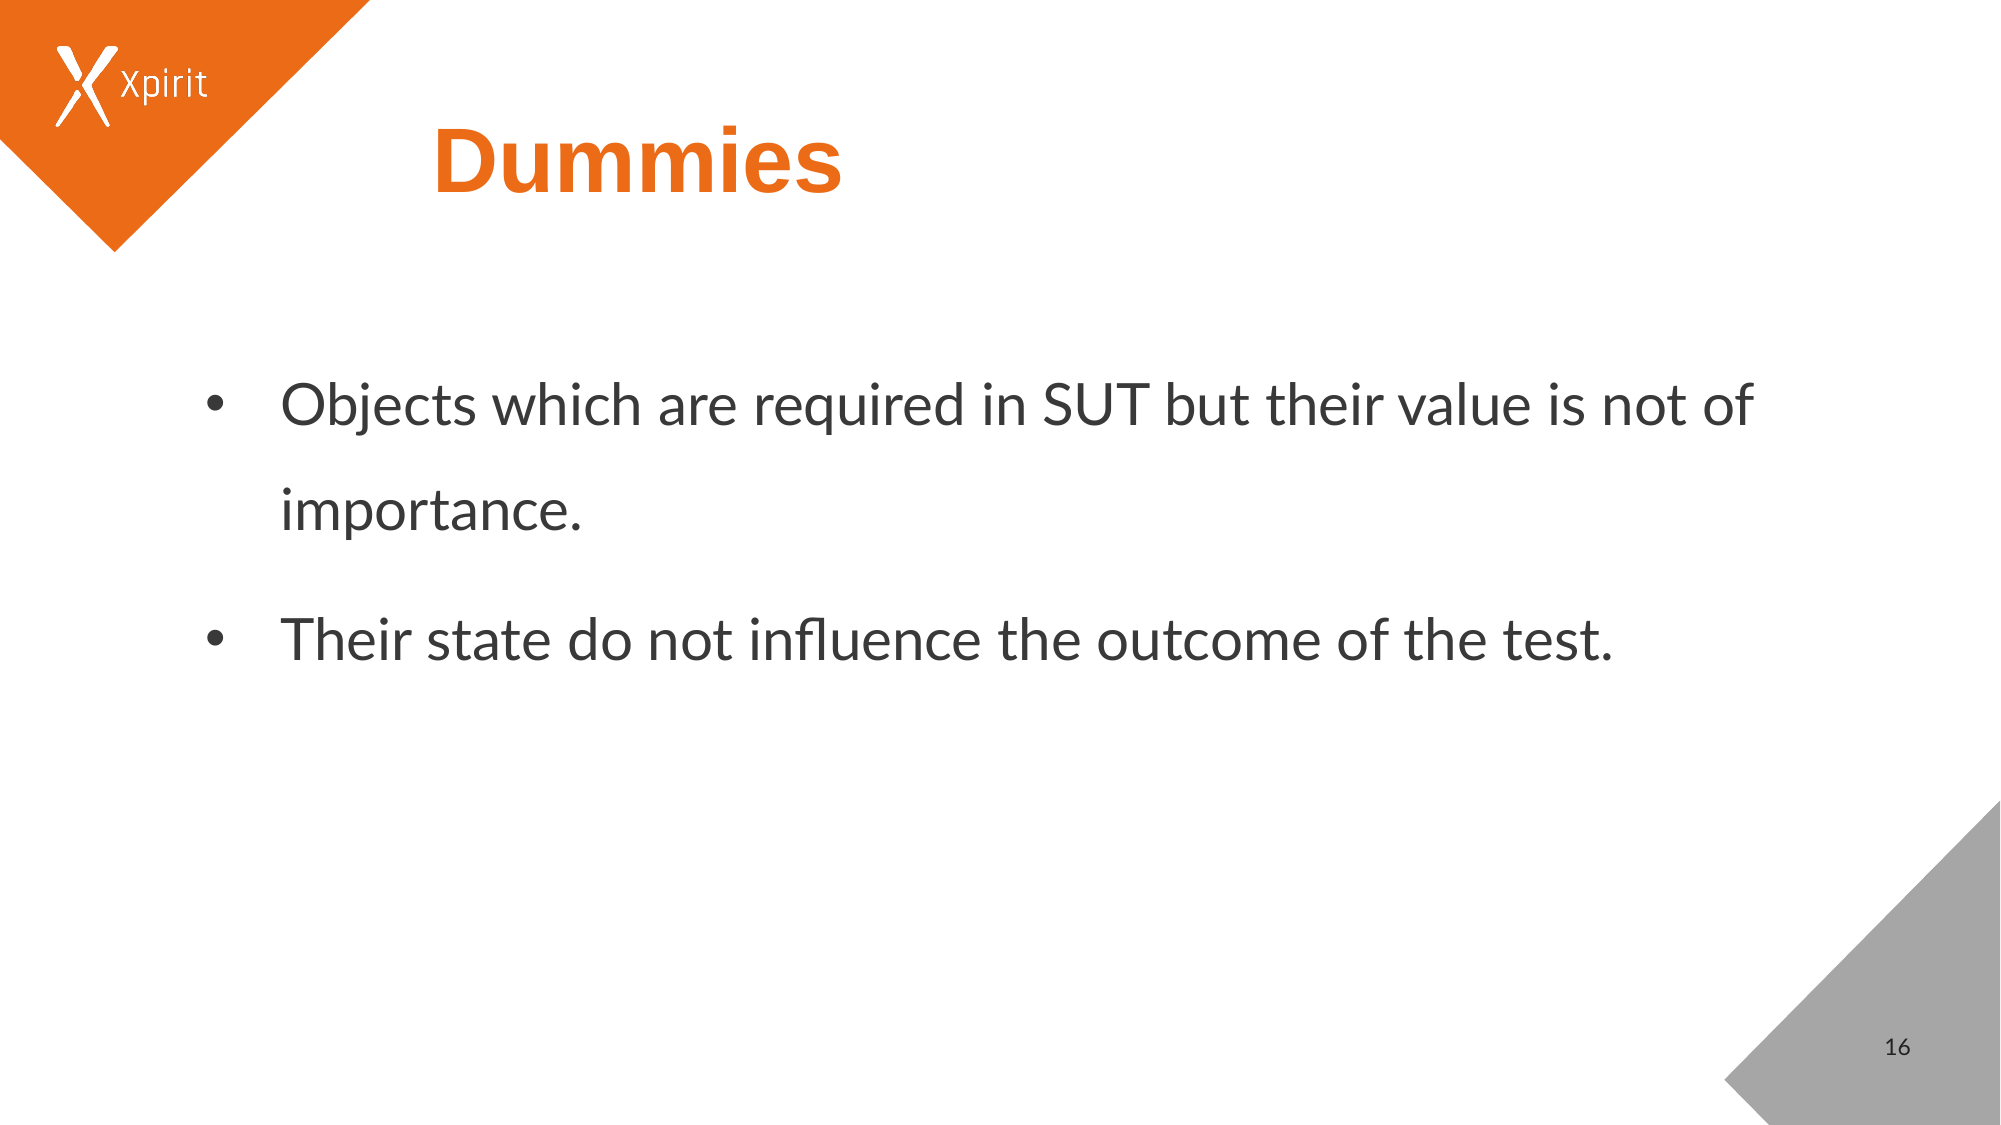

# Dummies
Objects which are required in SUT but their value is not of importance.
Their state do not influence the outcome of the test.

16